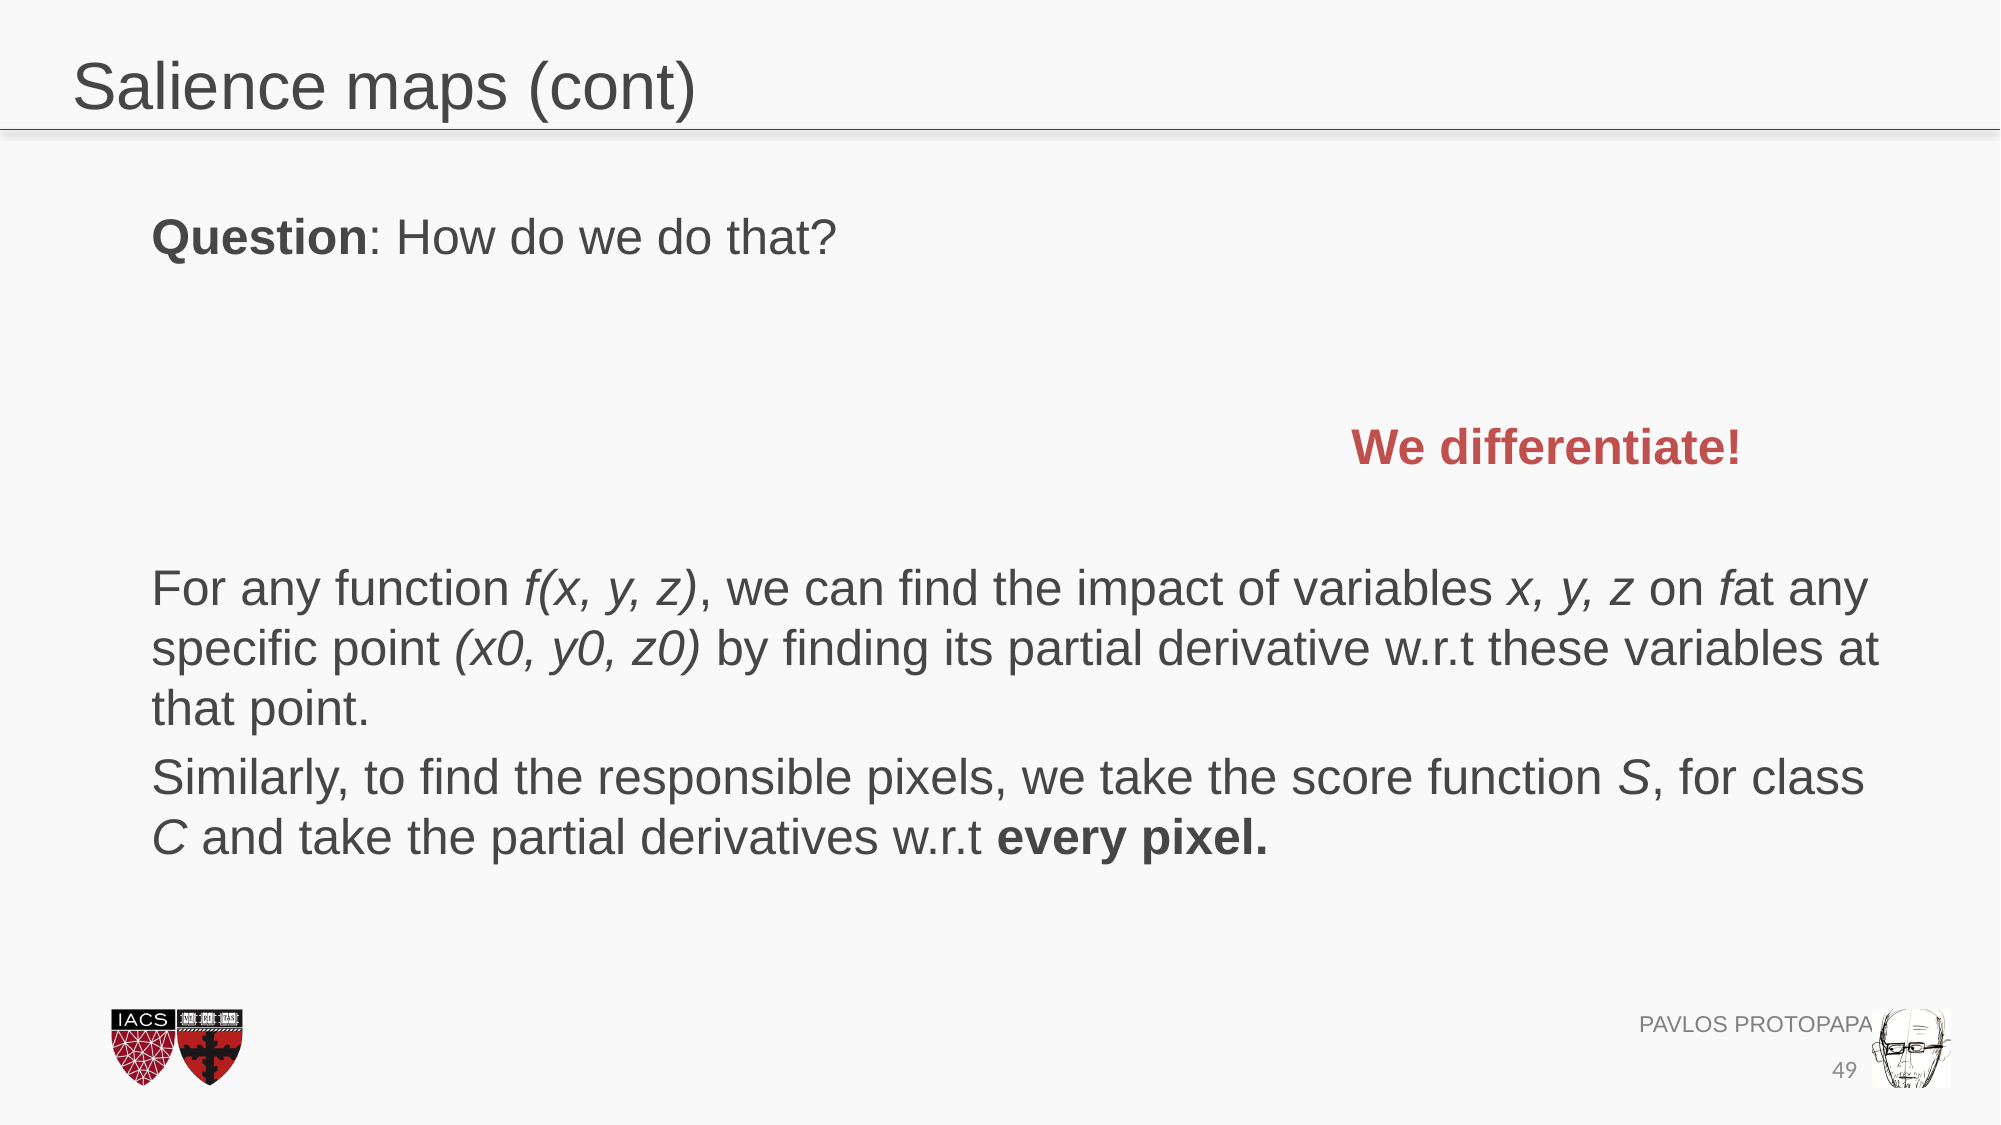

# Salience maps (cont)
Question: How do we do that?

								We differentiate!

For any function f(x, y, z), we can find the impact of variables x, y, z on fat any specific point (x0, y0, z0) by finding its partial derivative w.r.t these variables at that point.
Similarly, to find the responsible pixels, we take the score function S, for class C and take the partial derivatives w.r.t every pixel.
49